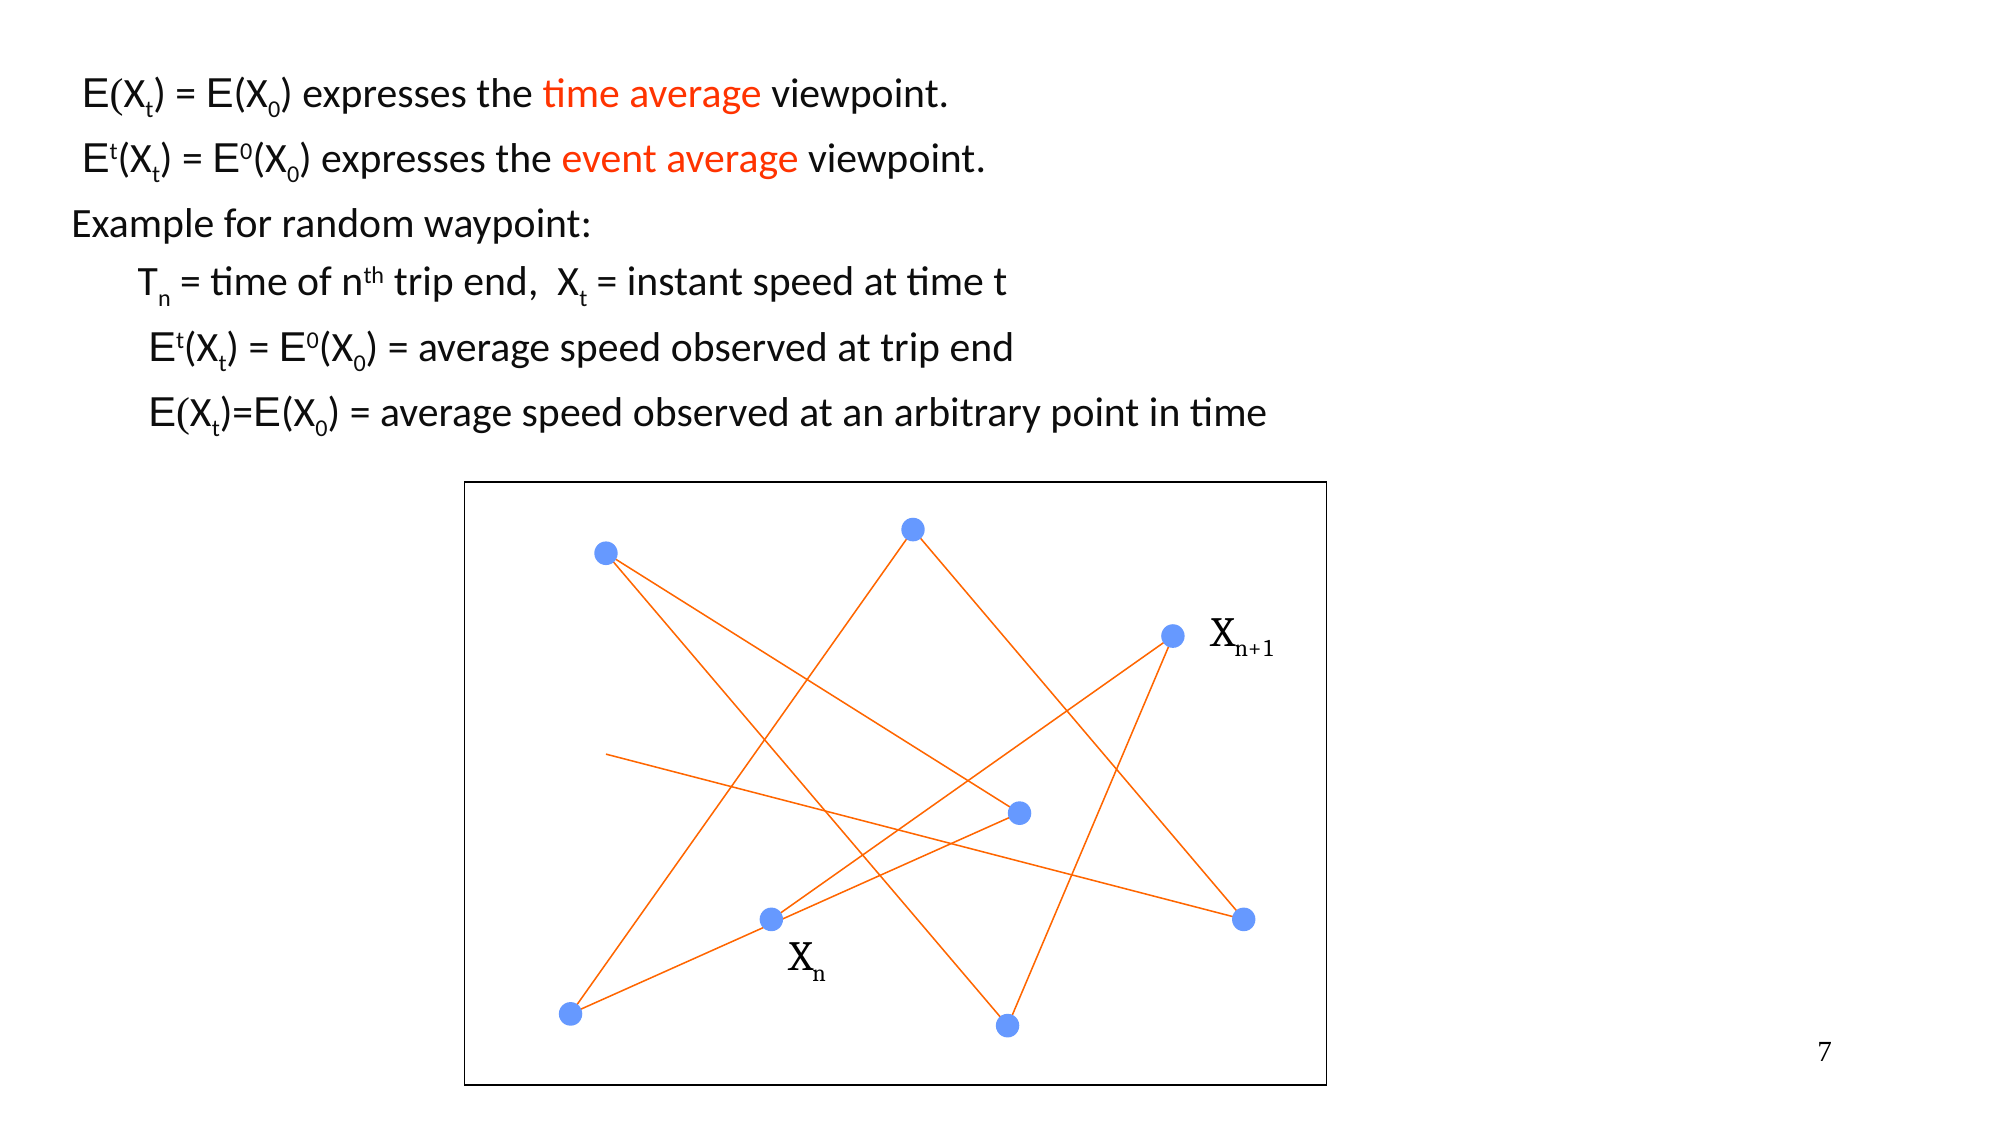

E(Xt) = E(X0) expresses the time average viewpoint.
 Et(Xt) = E0(X0) expresses the event average viewpoint.
Example for random waypoint:
Tn = time of nth trip end,  Xt = instant speed at time t
 Et(Xt) = E0(X0) = average speed observed at trip end
 E(Xt)=E(X0) = average speed observed at an arbitrary point in time

Xn+1

Xn

7